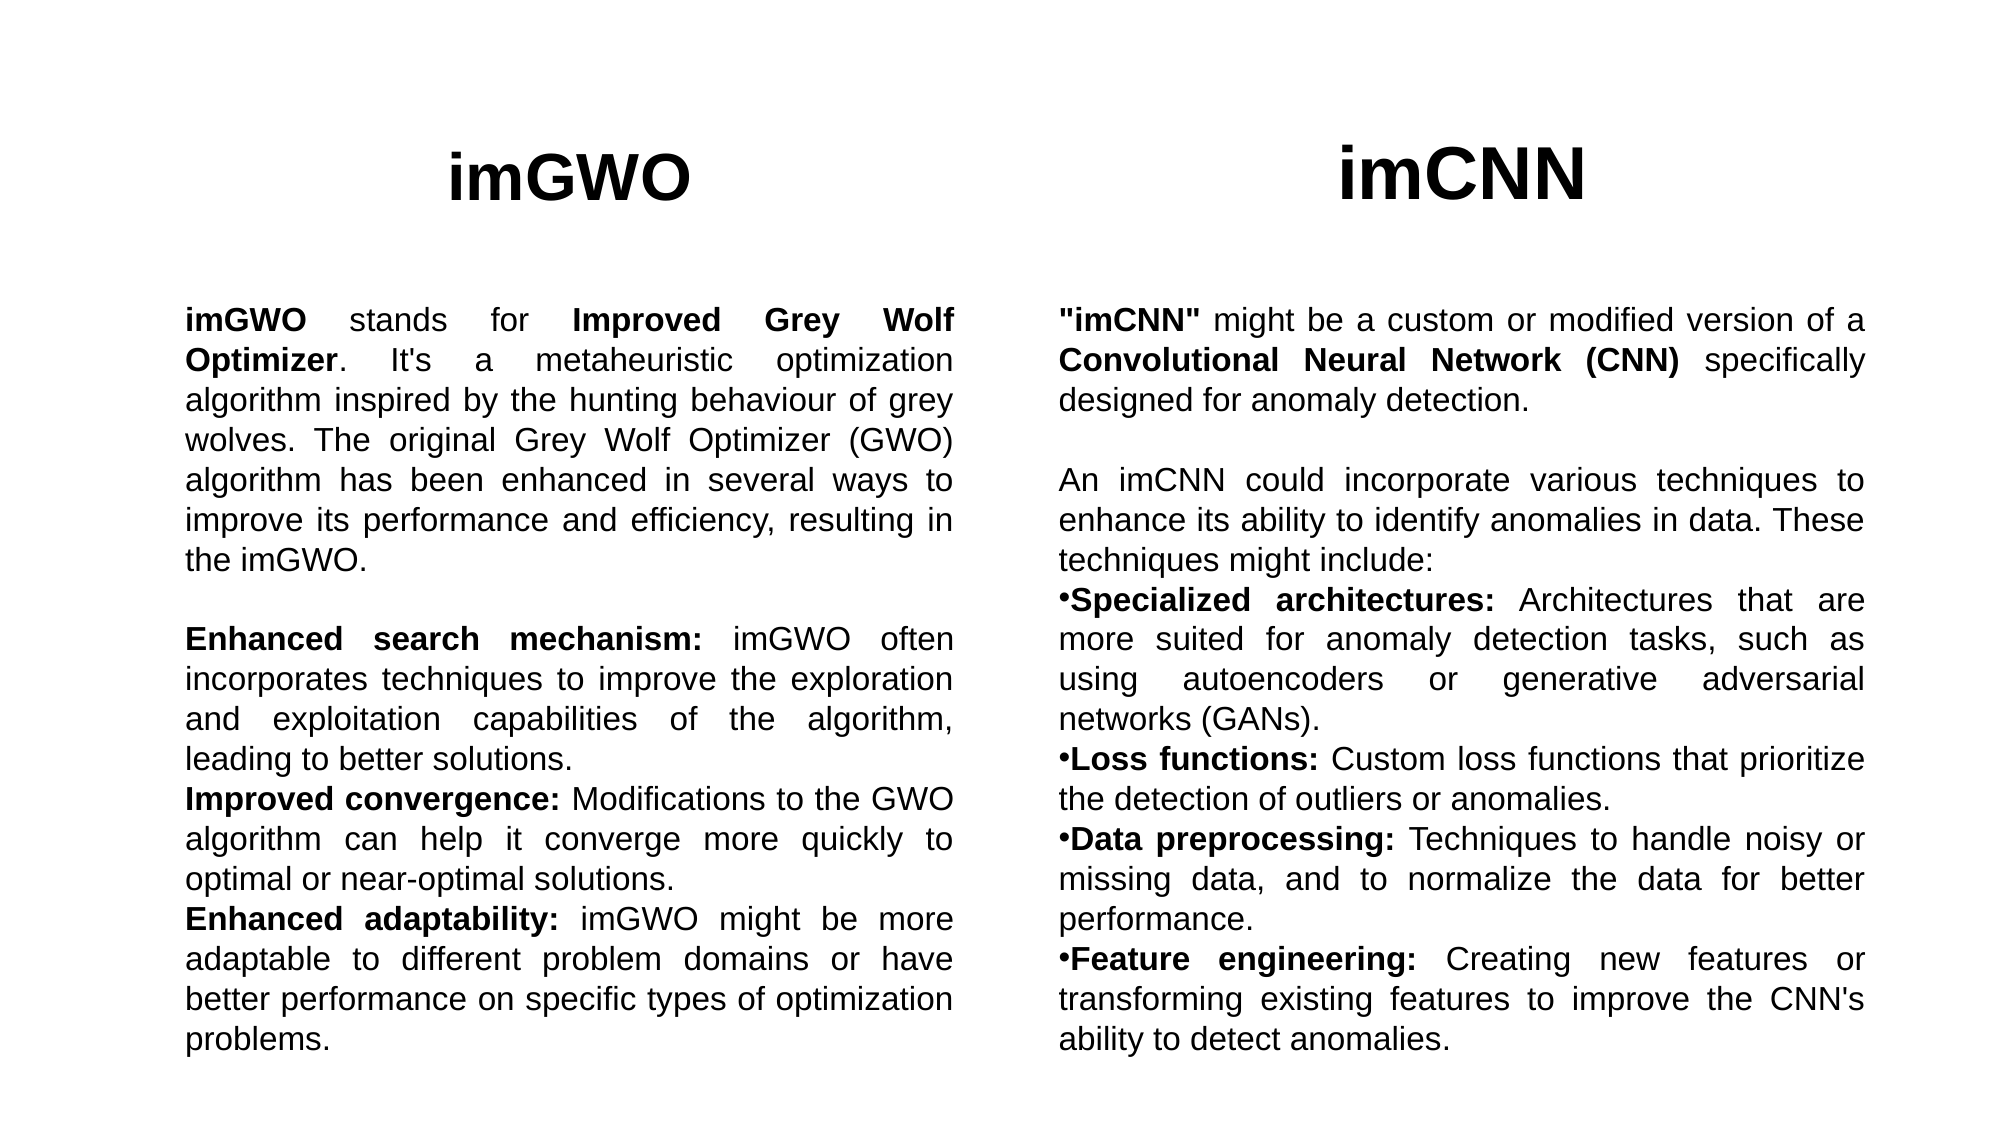

imCNN
imGWO
imGWO stands for Improved Grey Wolf Optimizer. It's a metaheuristic optimization algorithm inspired by the hunting behaviour of grey wolves. The original Grey Wolf Optimizer (GWO) algorithm has been enhanced in several ways to improve its performance and efficiency, resulting in the imGWO.

Enhanced search mechanism: imGWO often incorporates techniques to improve the exploration and exploitation capabilities of the algorithm, leading to better solutions.
Improved convergence: Modifications to the GWO algorithm can help it converge more quickly to optimal or near-optimal solutions.
Enhanced adaptability: imGWO might be more adaptable to different problem domains or have better performance on specific types of optimization problems.

"imCNN" might be a custom or modified version of a Convolutional Neural Network (CNN) specifically designed for anomaly detection.

An imCNN could incorporate various techniques to enhance its ability to identify anomalies in data. These techniques might include:
Specialized architectures: Architectures that are more suited for anomaly detection tasks, such as using autoencoders or generative adversarial networks (GANs).
Loss functions: Custom loss functions that prioritize the detection of outliers or anomalies.
Data preprocessing: Techniques to handle noisy or missing data, and to normalize the data for better performance.
Feature engineering: Creating new features or transforming existing features to improve the CNN's ability to detect anomalies.